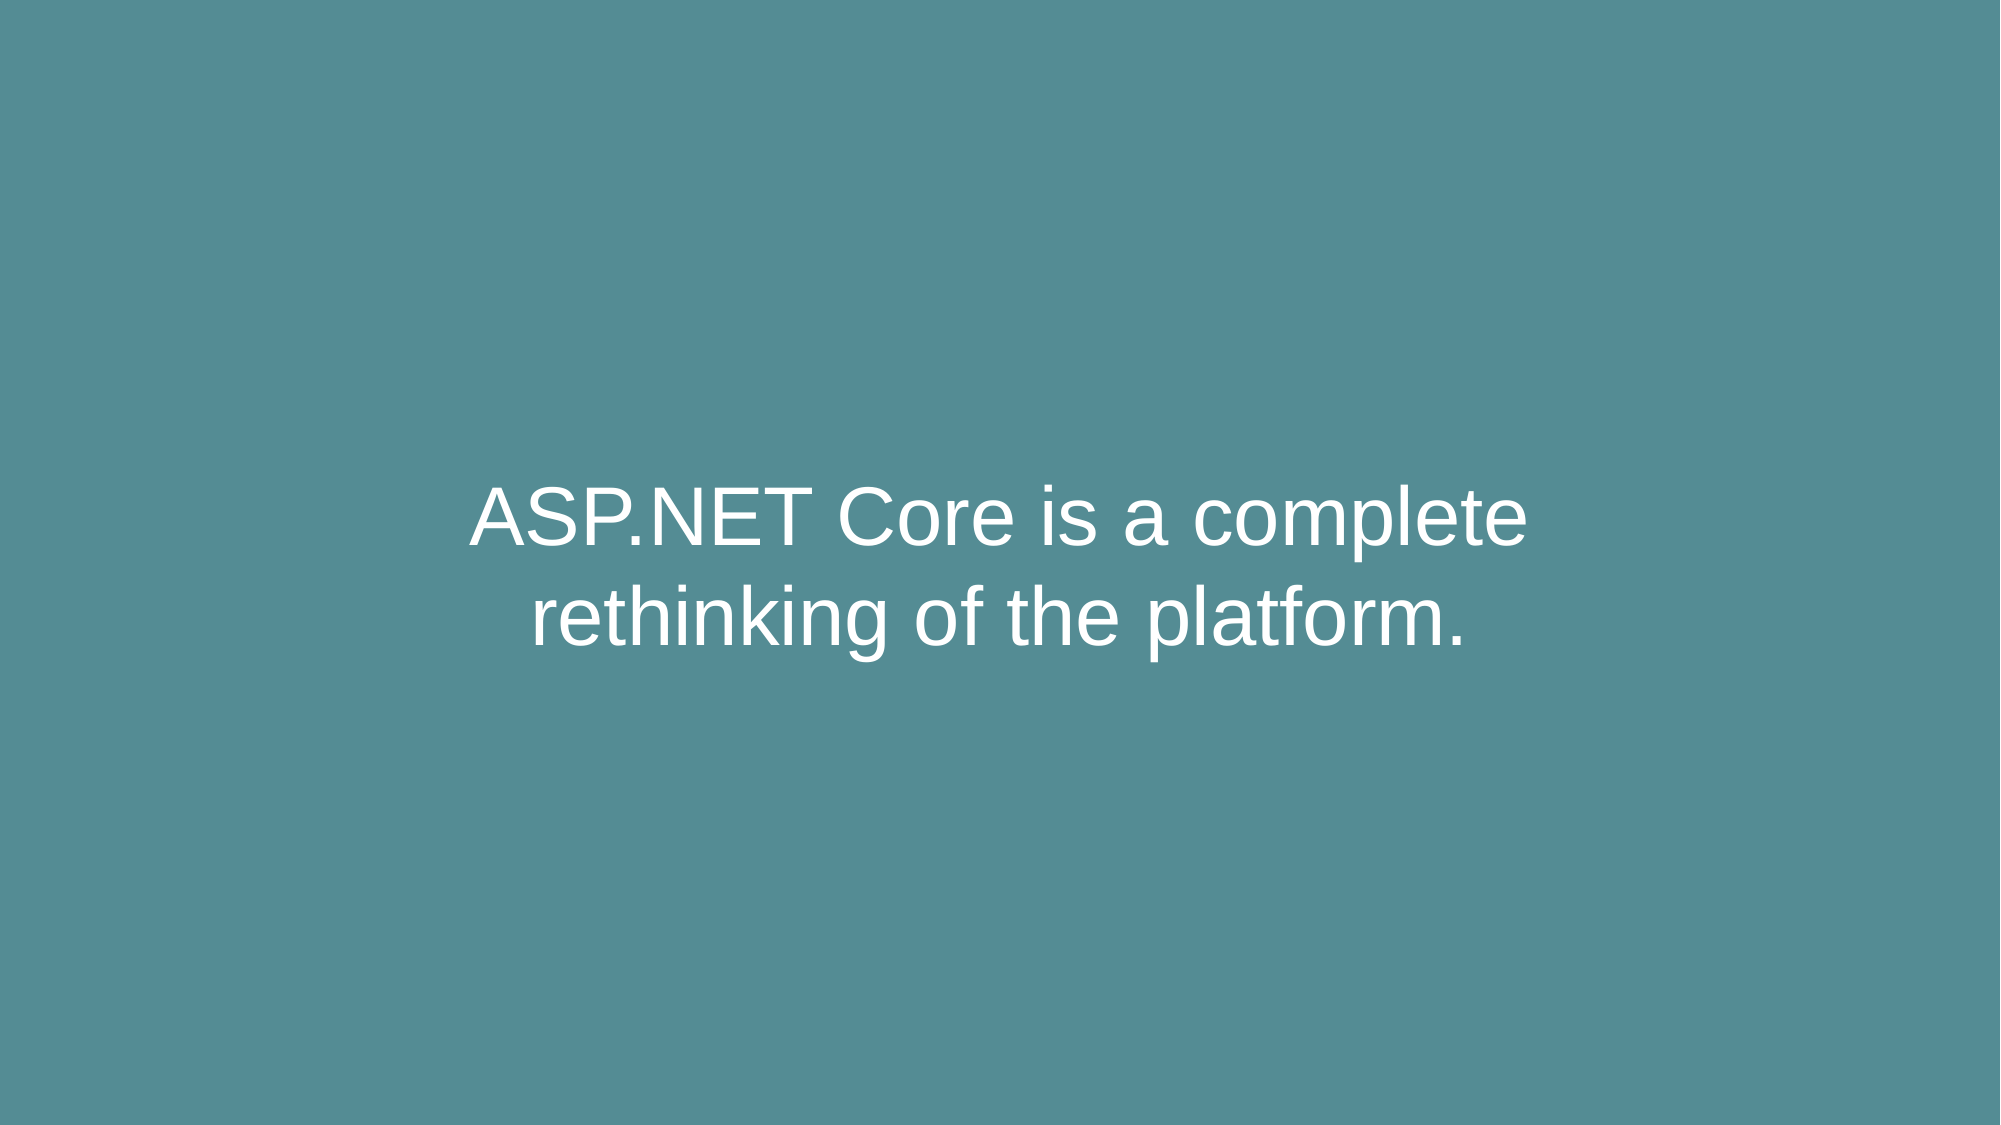

ASP.NET Core is a complete rethinking of the platform.